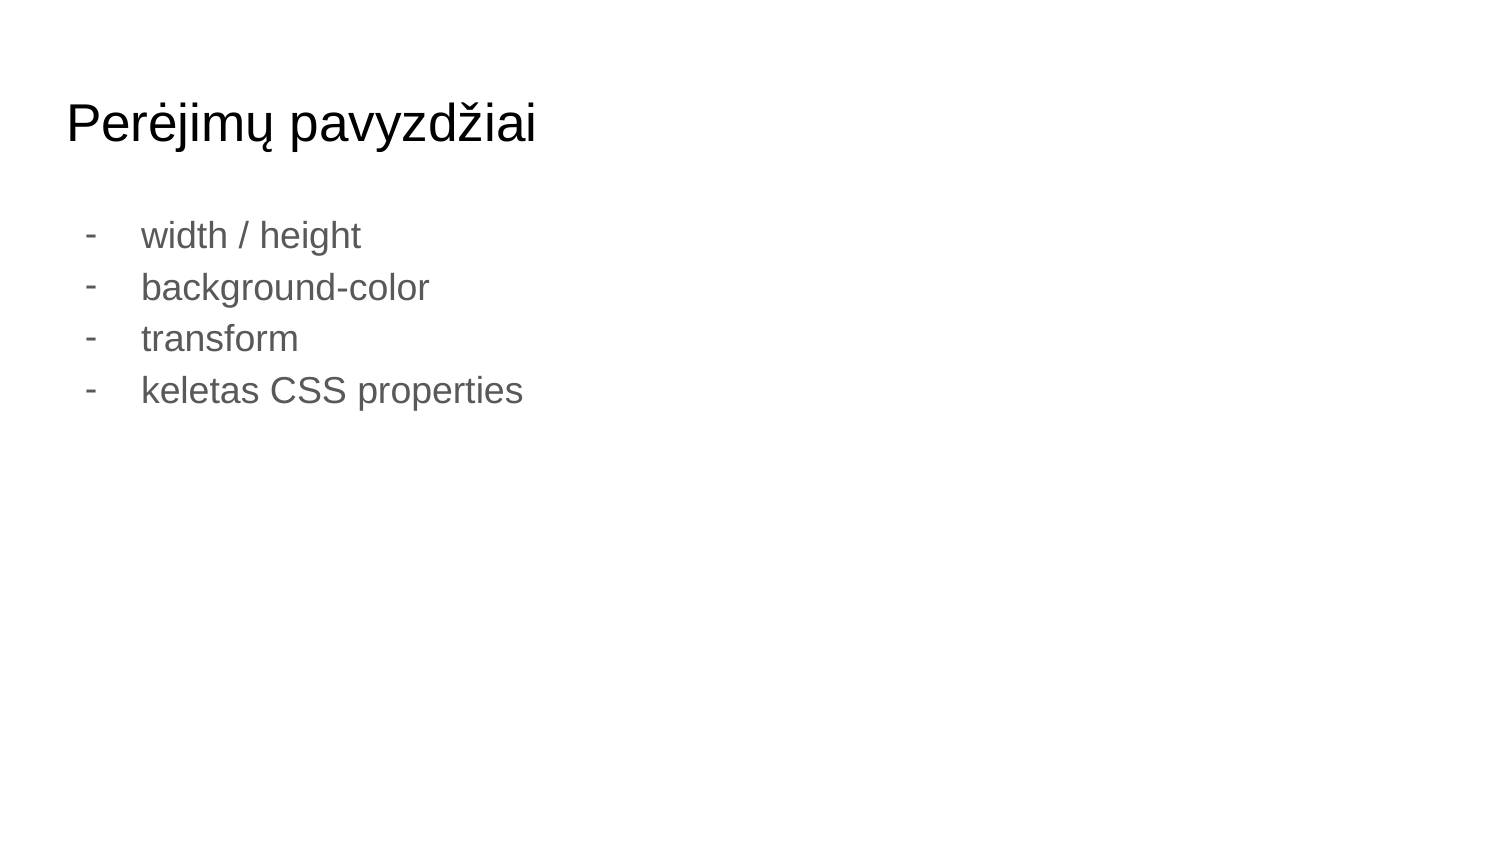

# Perėjimų pavyzdžiai
width / height
background-color
transform
keletas CSS properties